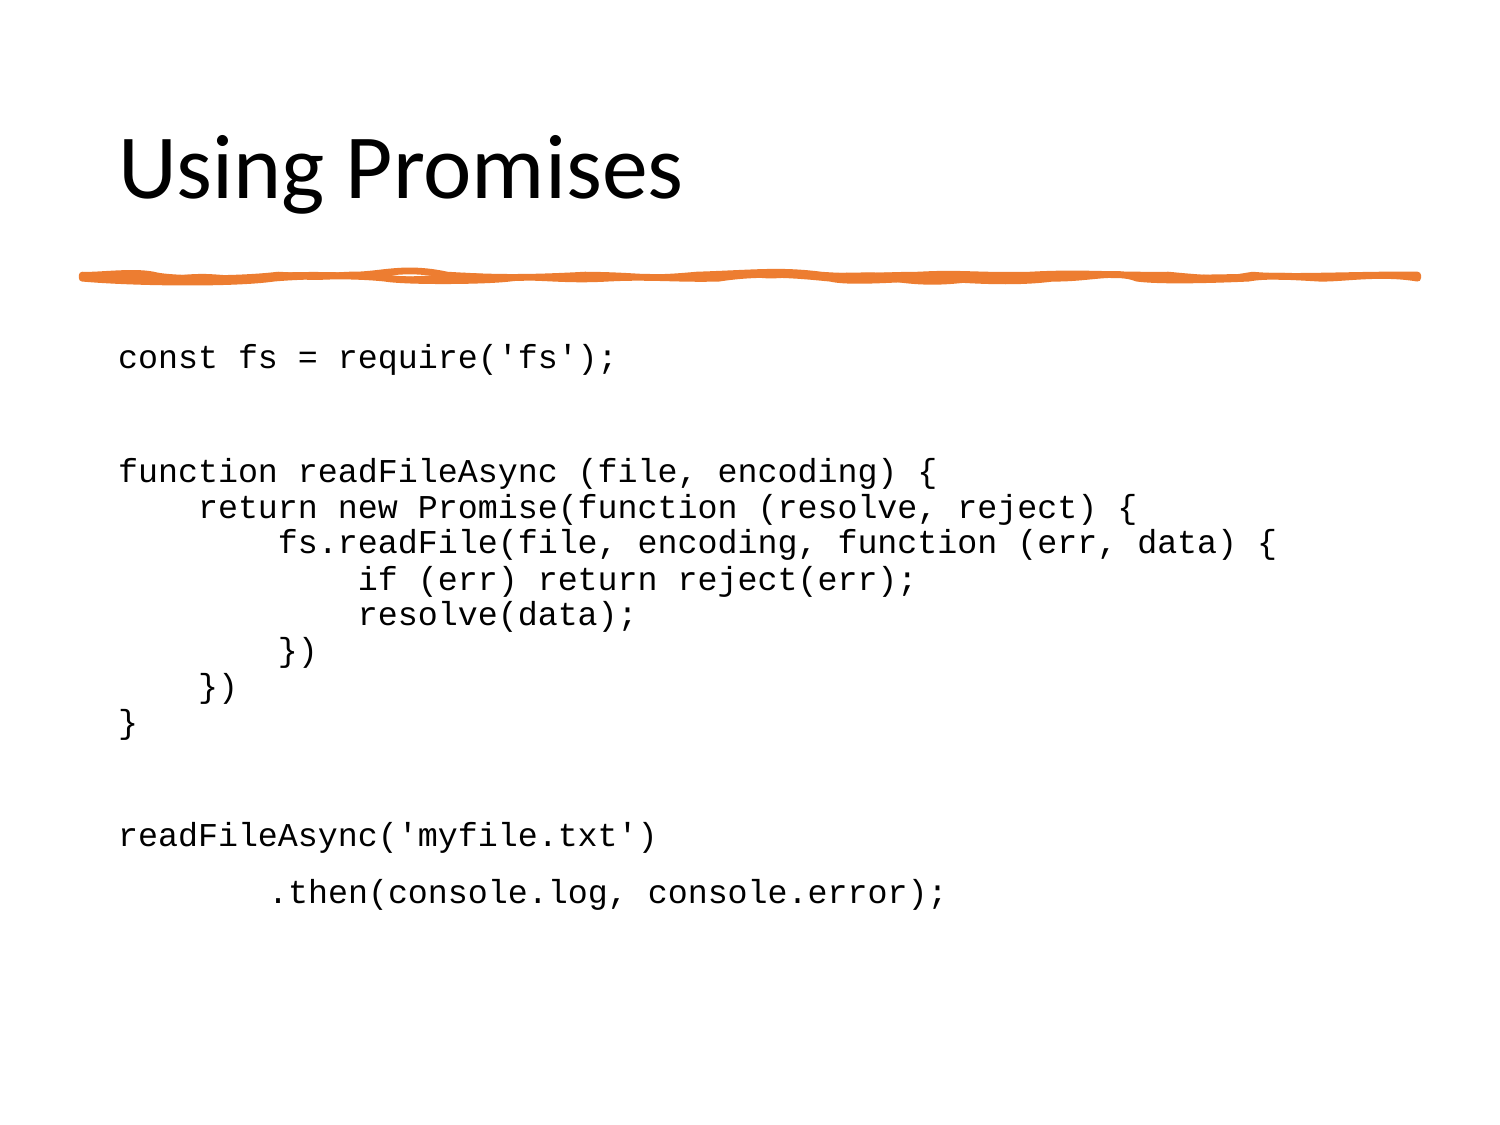

# Using Promises
const fs = require('fs');

function readFileAsync (file, encoding) {
    return new Promise(function (resolve, reject) {
        fs.readFile(file, encoding, function (err, data) {
            if (err) return reject(err);
            resolve(data);
        })
    })
}

readFileAsync('myfile.txt')
	.then(console.log, console.error);